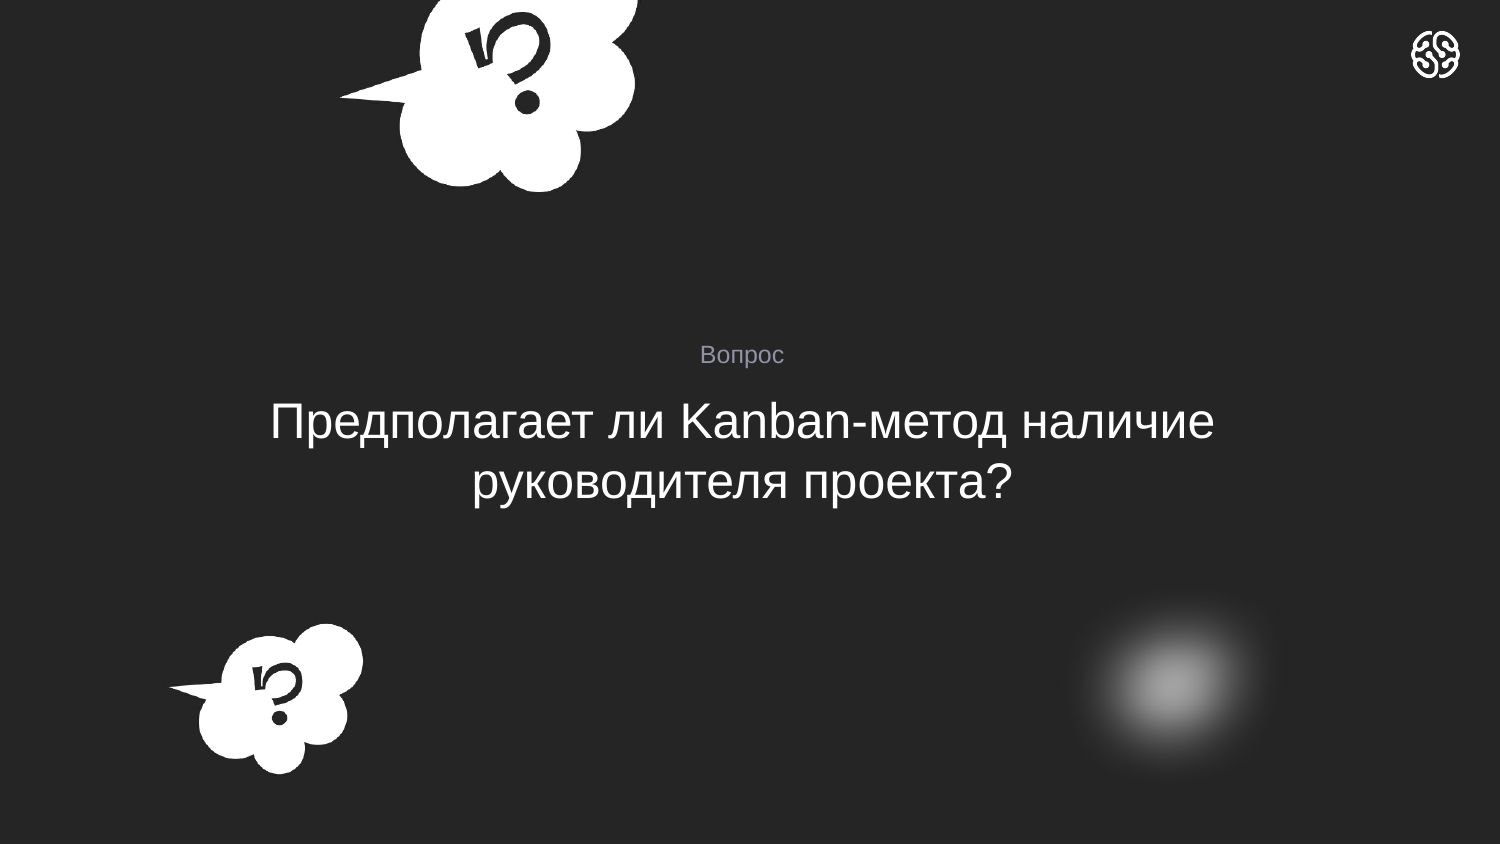

Вопрос
# Предполагает ли Kanban-метод наличие руководителя проекта?